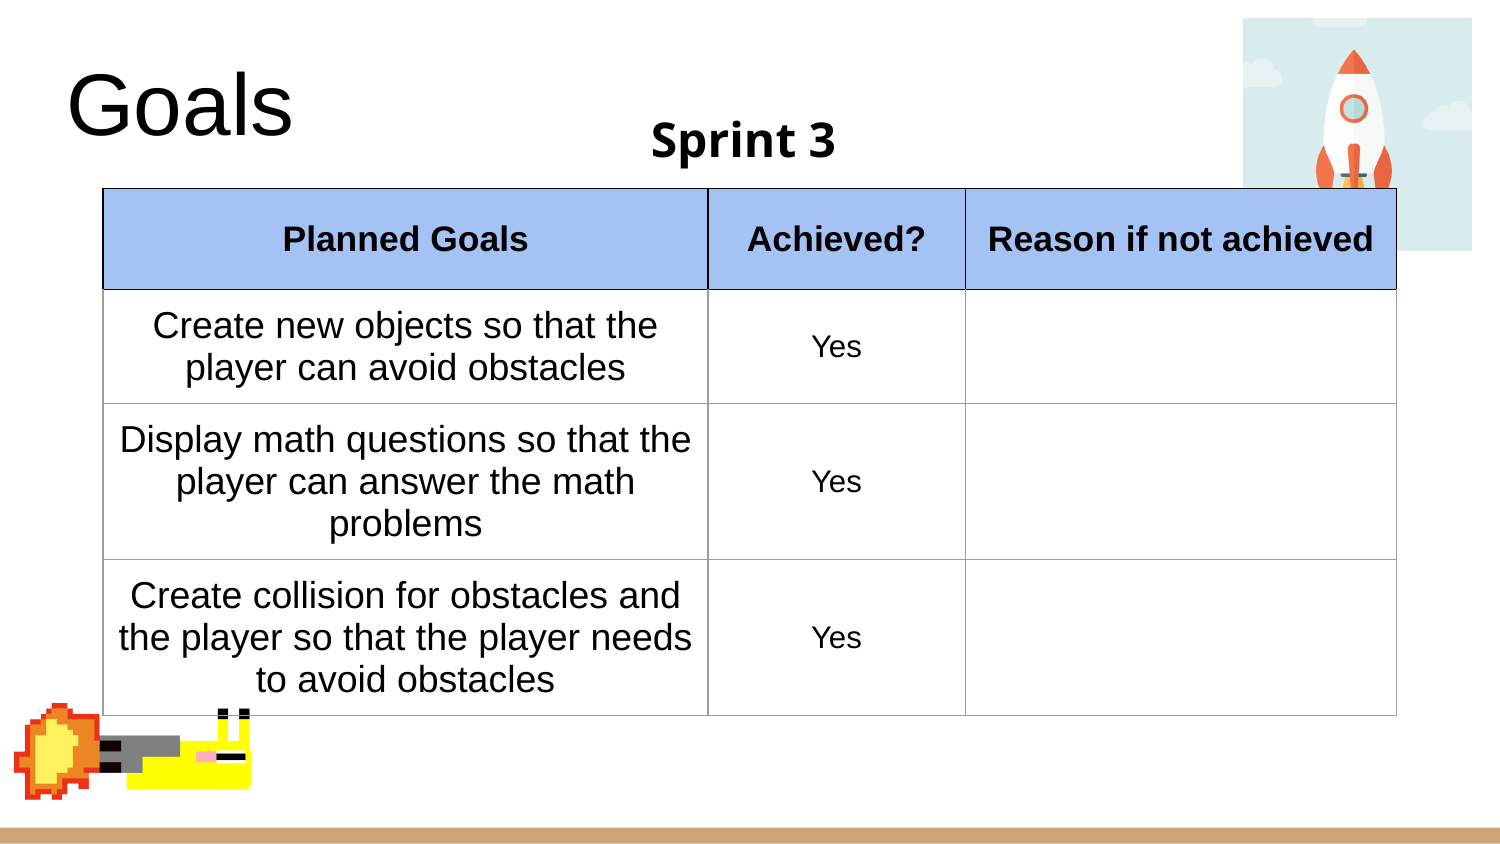

# Goals
Sprint 3

| Planned Goals | Achieved? | Reason if not achieved |
| --- | --- | --- |
| Create new objects so that the player can avoid obstacles | Yes |  |
| Display math questions so that the player can answer the math problems | Yes |  |
| Create collision for obstacles and the player so that the player needs to avoid obstacles | Yes |  |